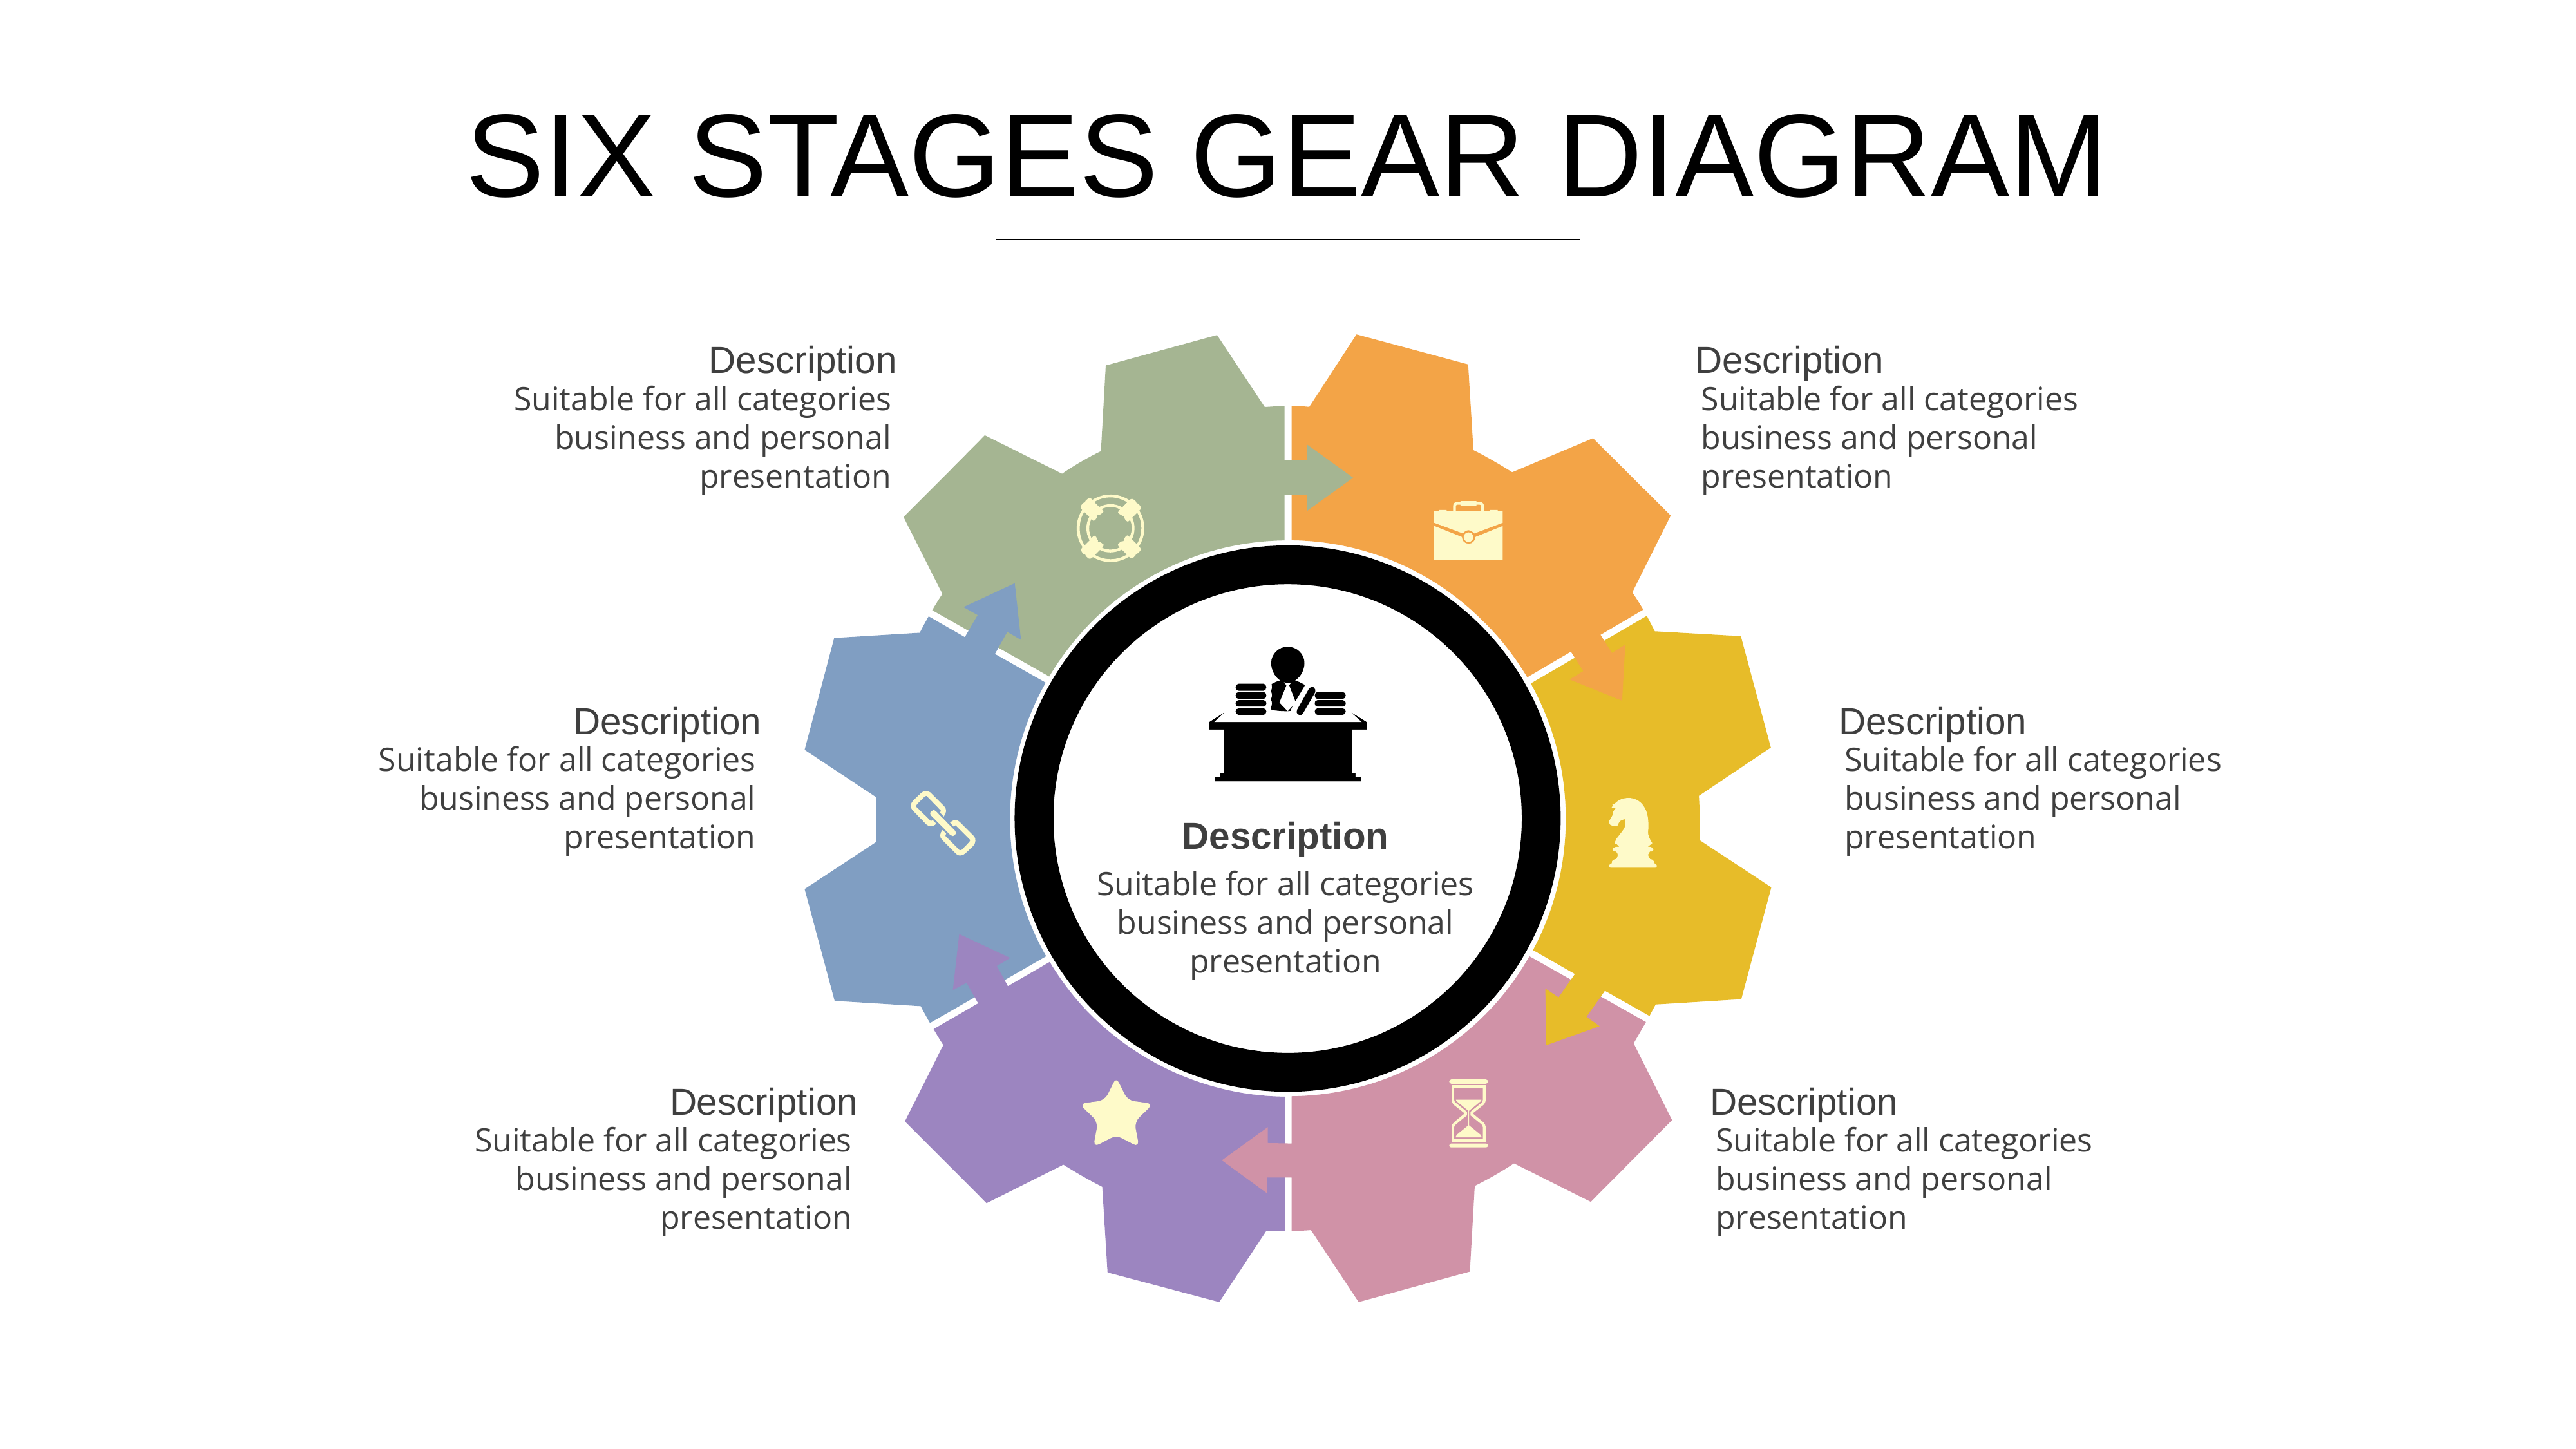

# SIX STAGES GEAR DIAGRAM
Description
Description

Suitable for all categories business and personal presentation
Suitable for all categories business and personal presentation

Description
Description
Suitable for all categories business and personal presentation
Suitable for all categories business and personal presentation

Description
Suitable for all categories business and personal presentation

Description
Description

Suitable for all categories business and personal presentation
Suitable for all categories business and personal presentation